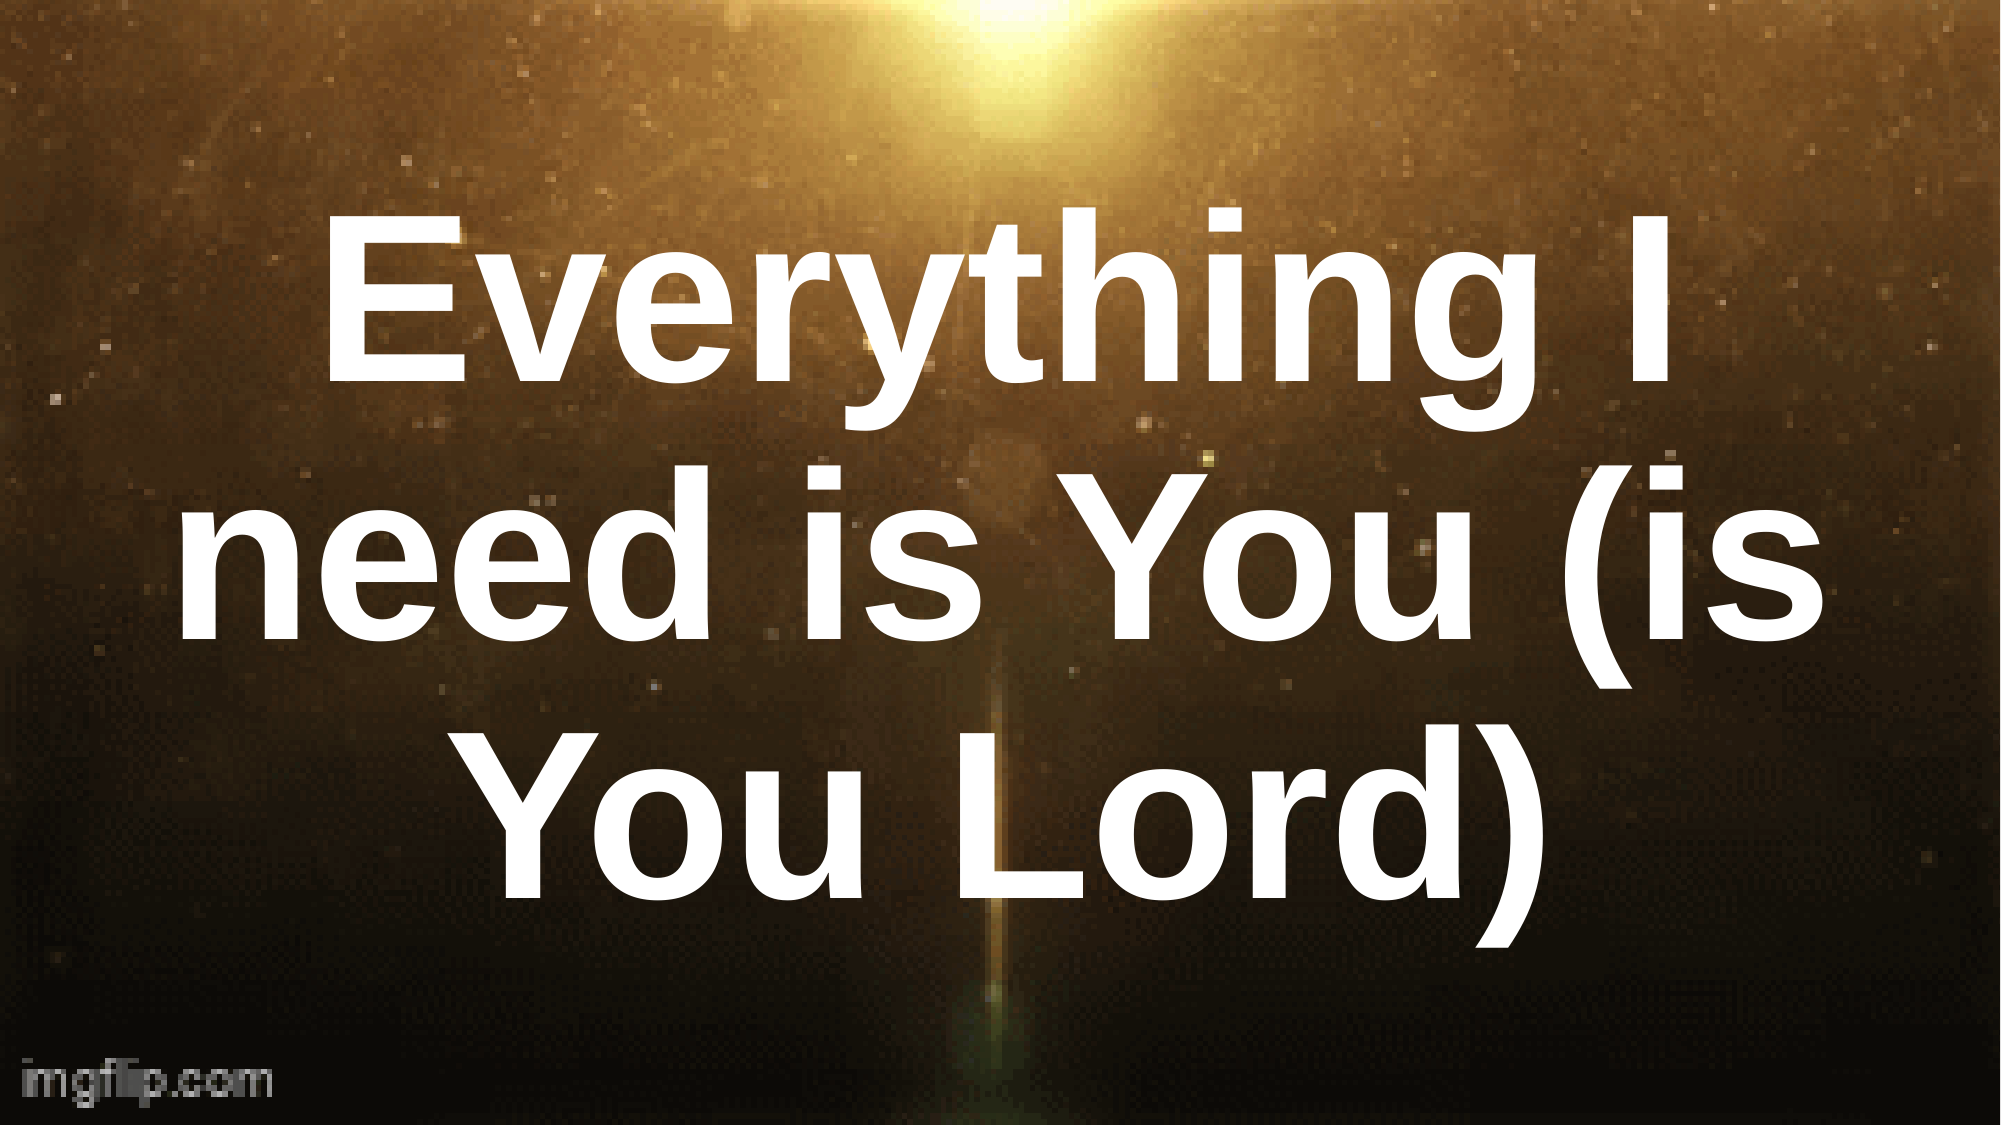

# Everything I need is You (is You Lord)